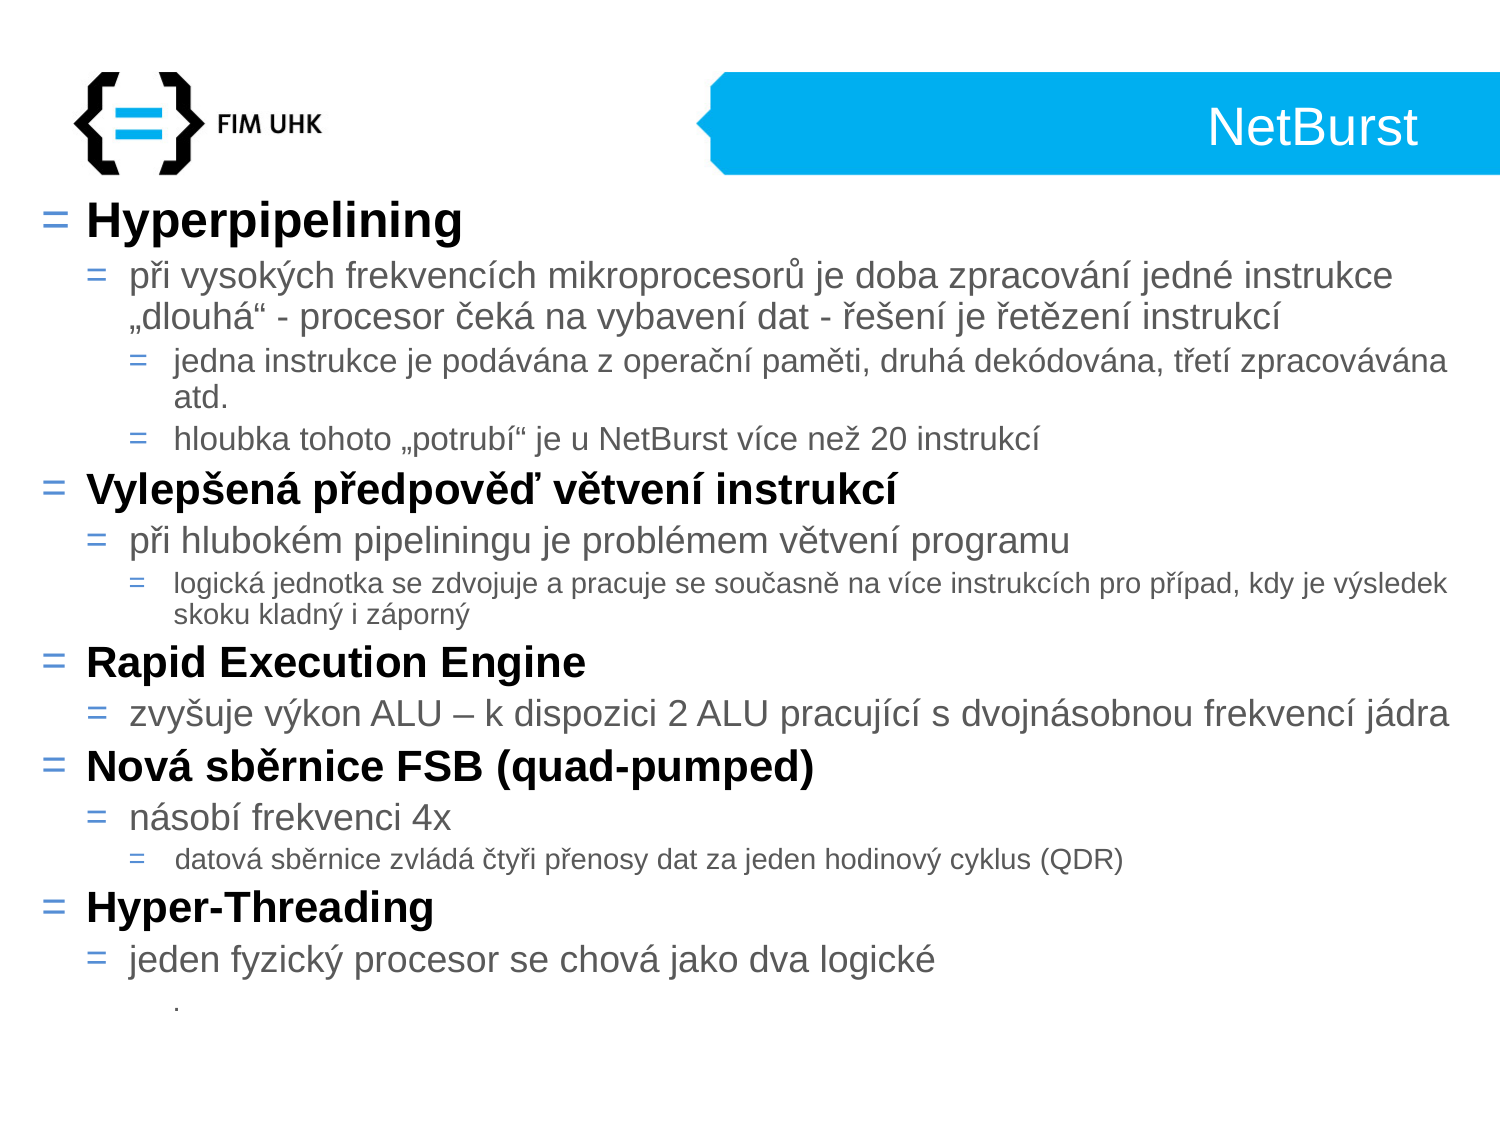

# NetBurst
Hyperpipelining
při vysokých frekvencích mikroprocesorů je doba zpracování jedné instrukce „dlouhá“ - procesor čeká na vybavení dat - řešení je řetězení instrukcí
jedna instrukce je podávána z operační paměti, druhá dekódována, třetí zpracovávána atd.
hloubka tohoto „potrubí“ je u NetBurst více než 20 instrukcí
Vylepšená předpověď větvení instrukcí
při hlubokém pipeliningu je problémem větvení programu
logická jednotka se zdvojuje a pracuje se současně na více instrukcích pro případ, kdy je výsledek skoku kladný i záporný
Rapid Execution Engine
zvyšuje výkon ALU – k dispozici 2 ALU pracující s dvojnásobnou frekvencí jádra
Nová sběrnice FSB (quad-pumped)
násobí frekvenci 4x
datová sběrnice zvládá čtyři přenosy dat za jeden hodinový cyklus (QDR)
Hyper-Threading
jeden fyzický procesor se chová jako dva logické
.